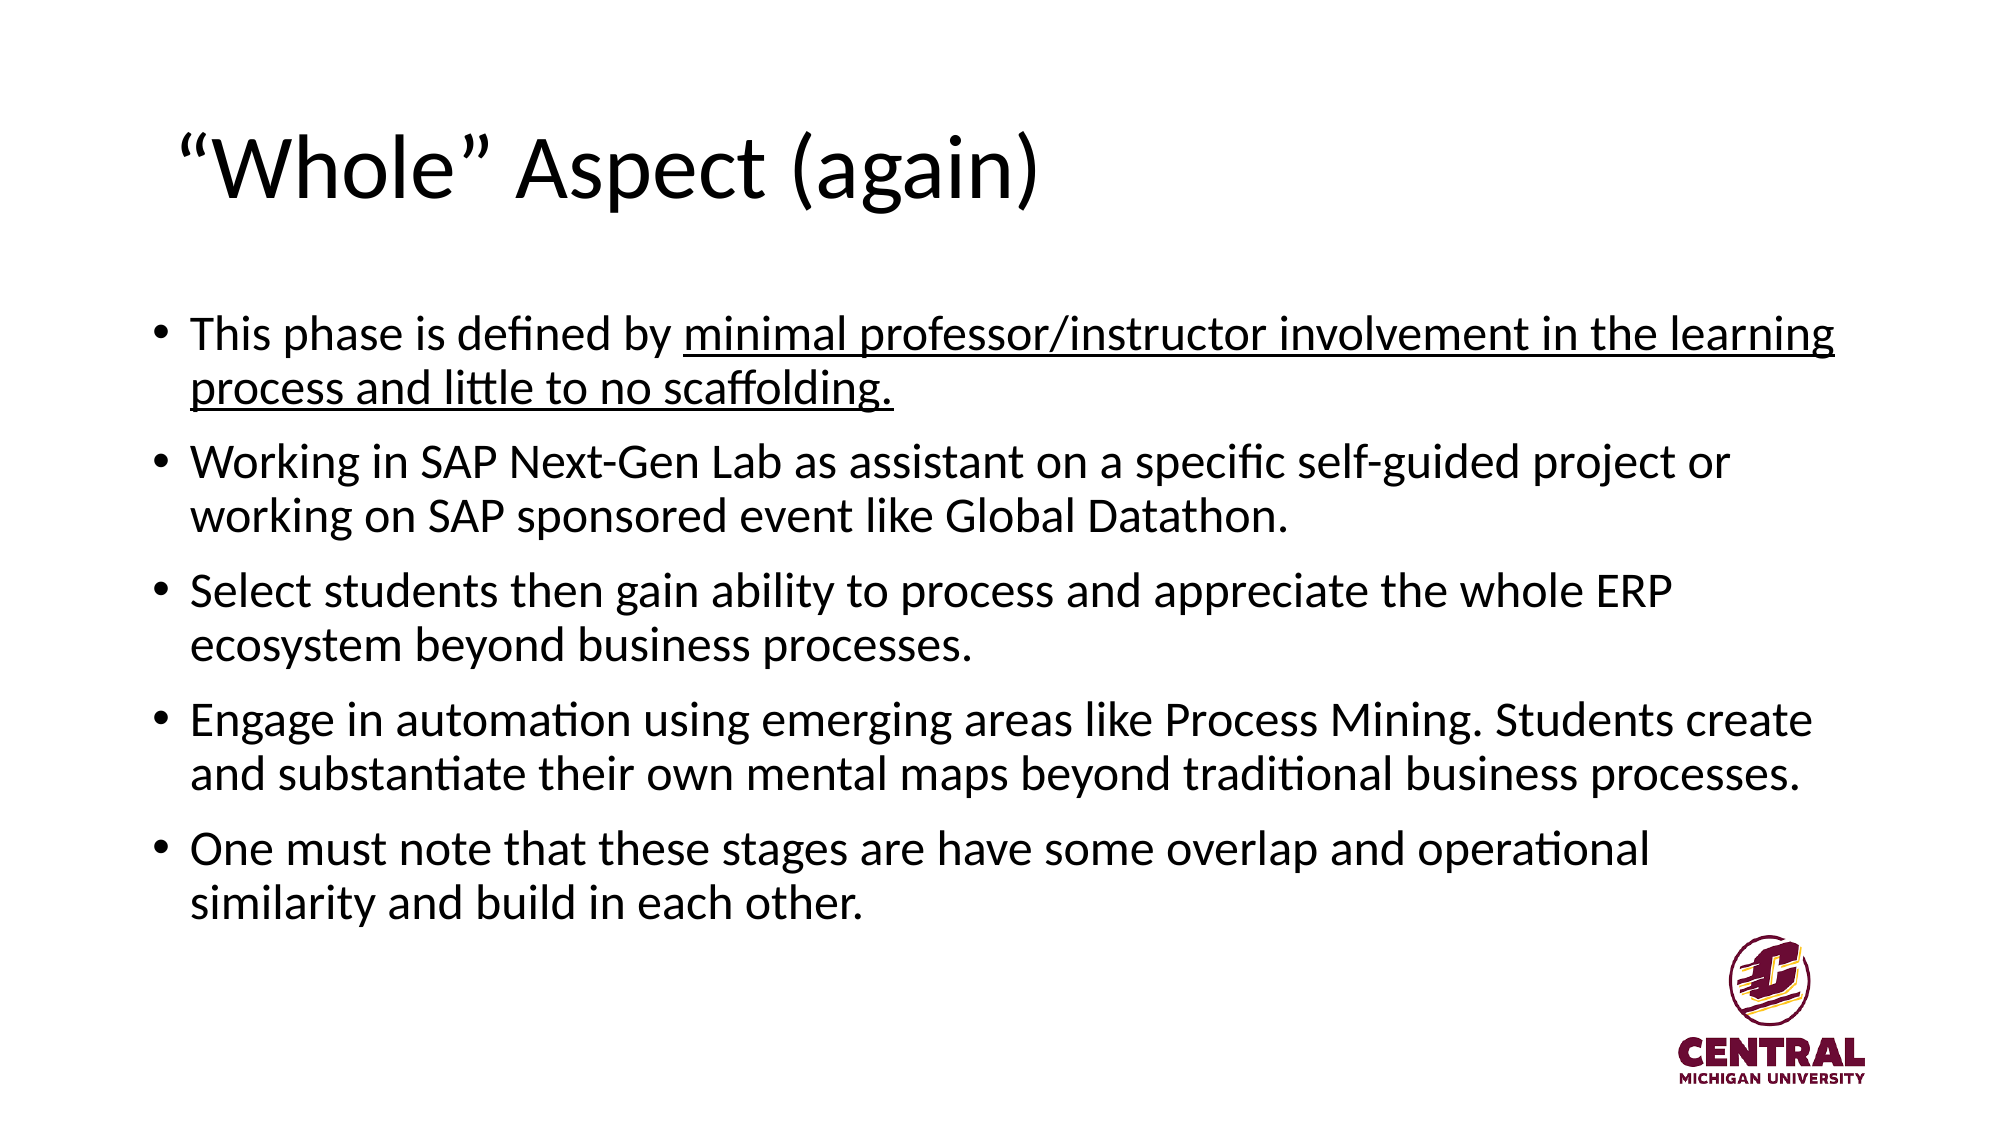

# “Whole” Aspect (again)
This phase is defined by minimal professor/instructor involvement in the learning process and little to no scaffolding.
Working in SAP Next-Gen Lab as assistant on a specific self-guided project or working on SAP sponsored event like Global Datathon.
Select students then gain ability to process and appreciate the whole ERP ecosystem beyond business processes.
Engage in automation using emerging areas like Process Mining. Students create and substantiate their own mental maps beyond traditional business processes.
One must note that these stages are have some overlap and operational similarity and build in each other.